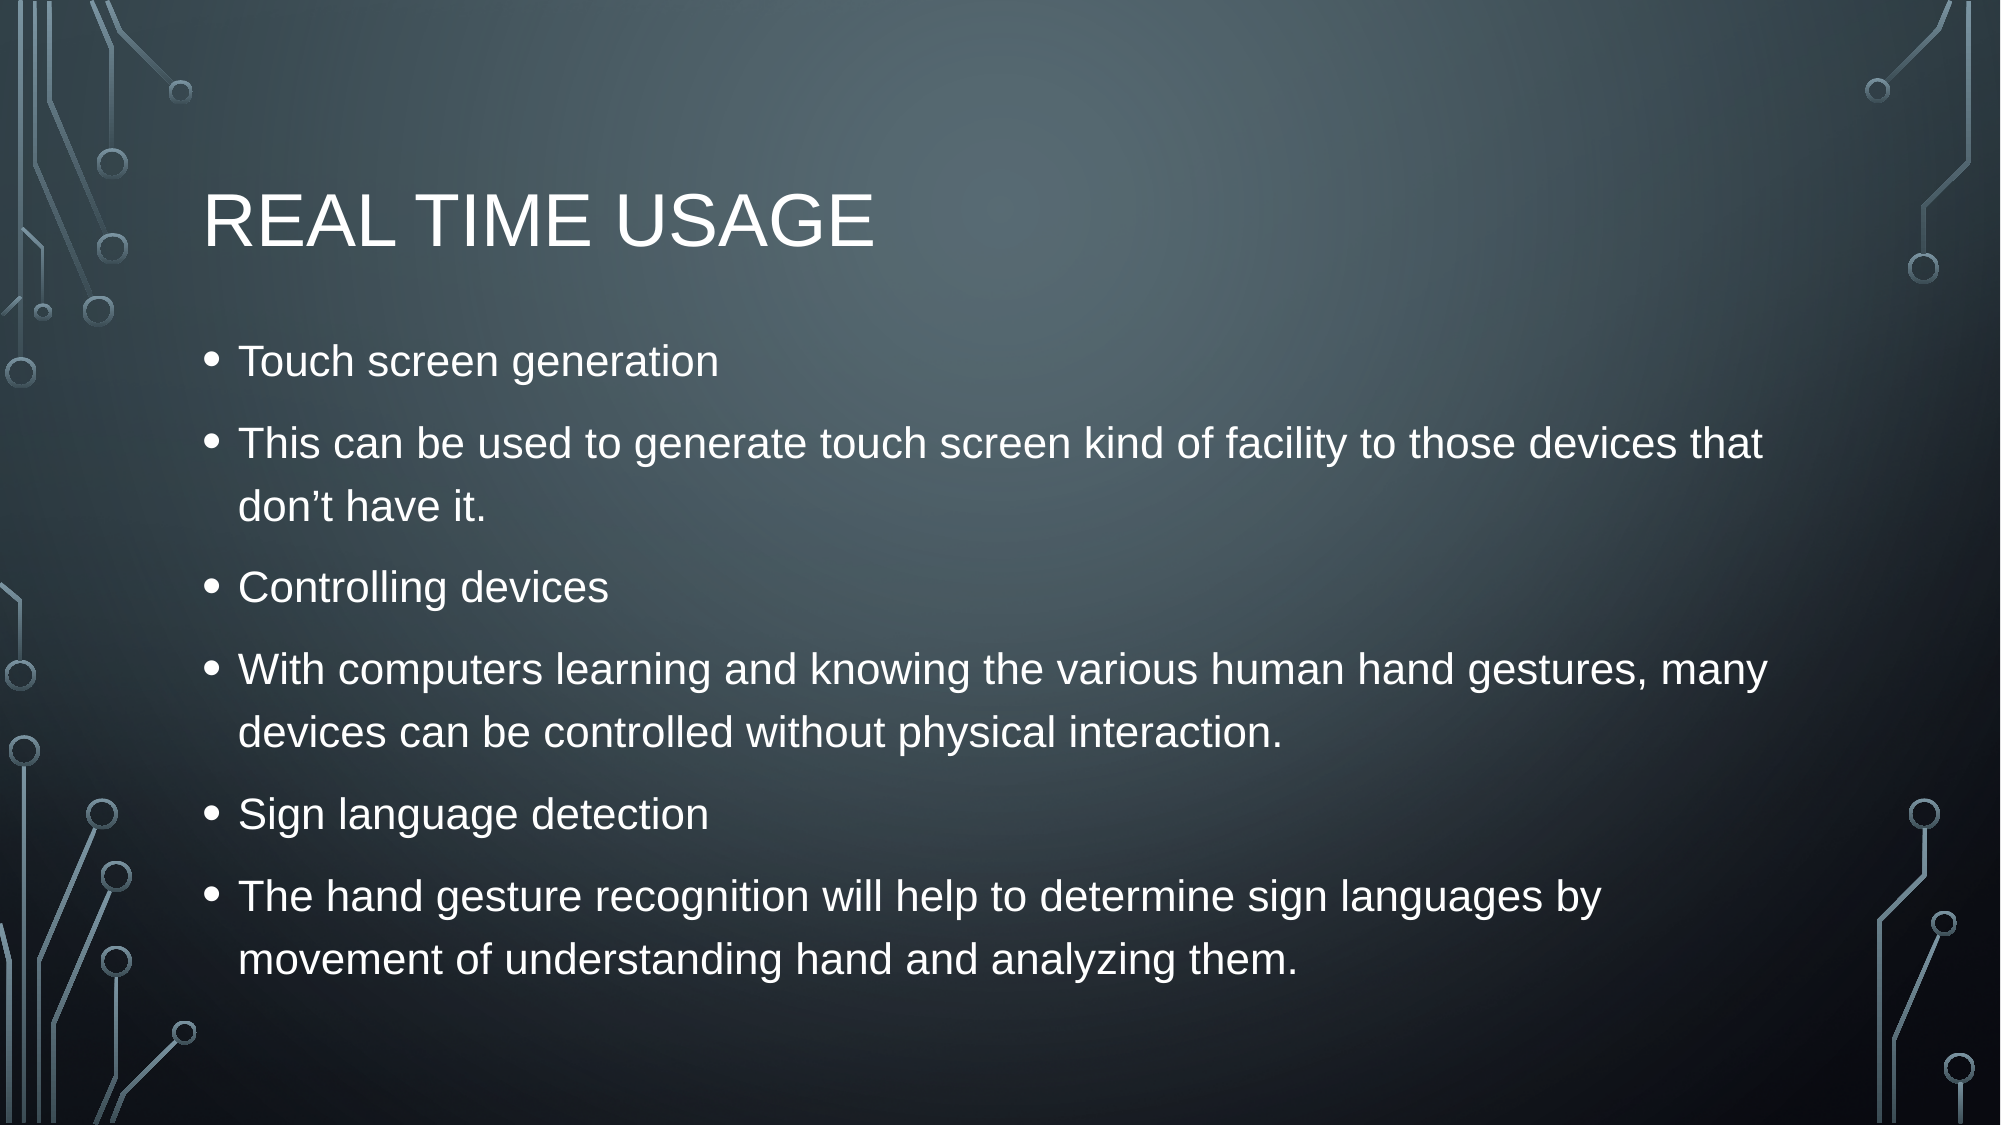

# Real time usage
Touch screen generation
This can be used to generate touch screen kind of facility to those devices that don’t have it.
Controlling devices
With computers learning and knowing the various human hand gestures, many devices can be controlled without physical interaction.
Sign language detection
The hand gesture recognition will help to determine sign languages by movement of understanding hand and analyzing them.